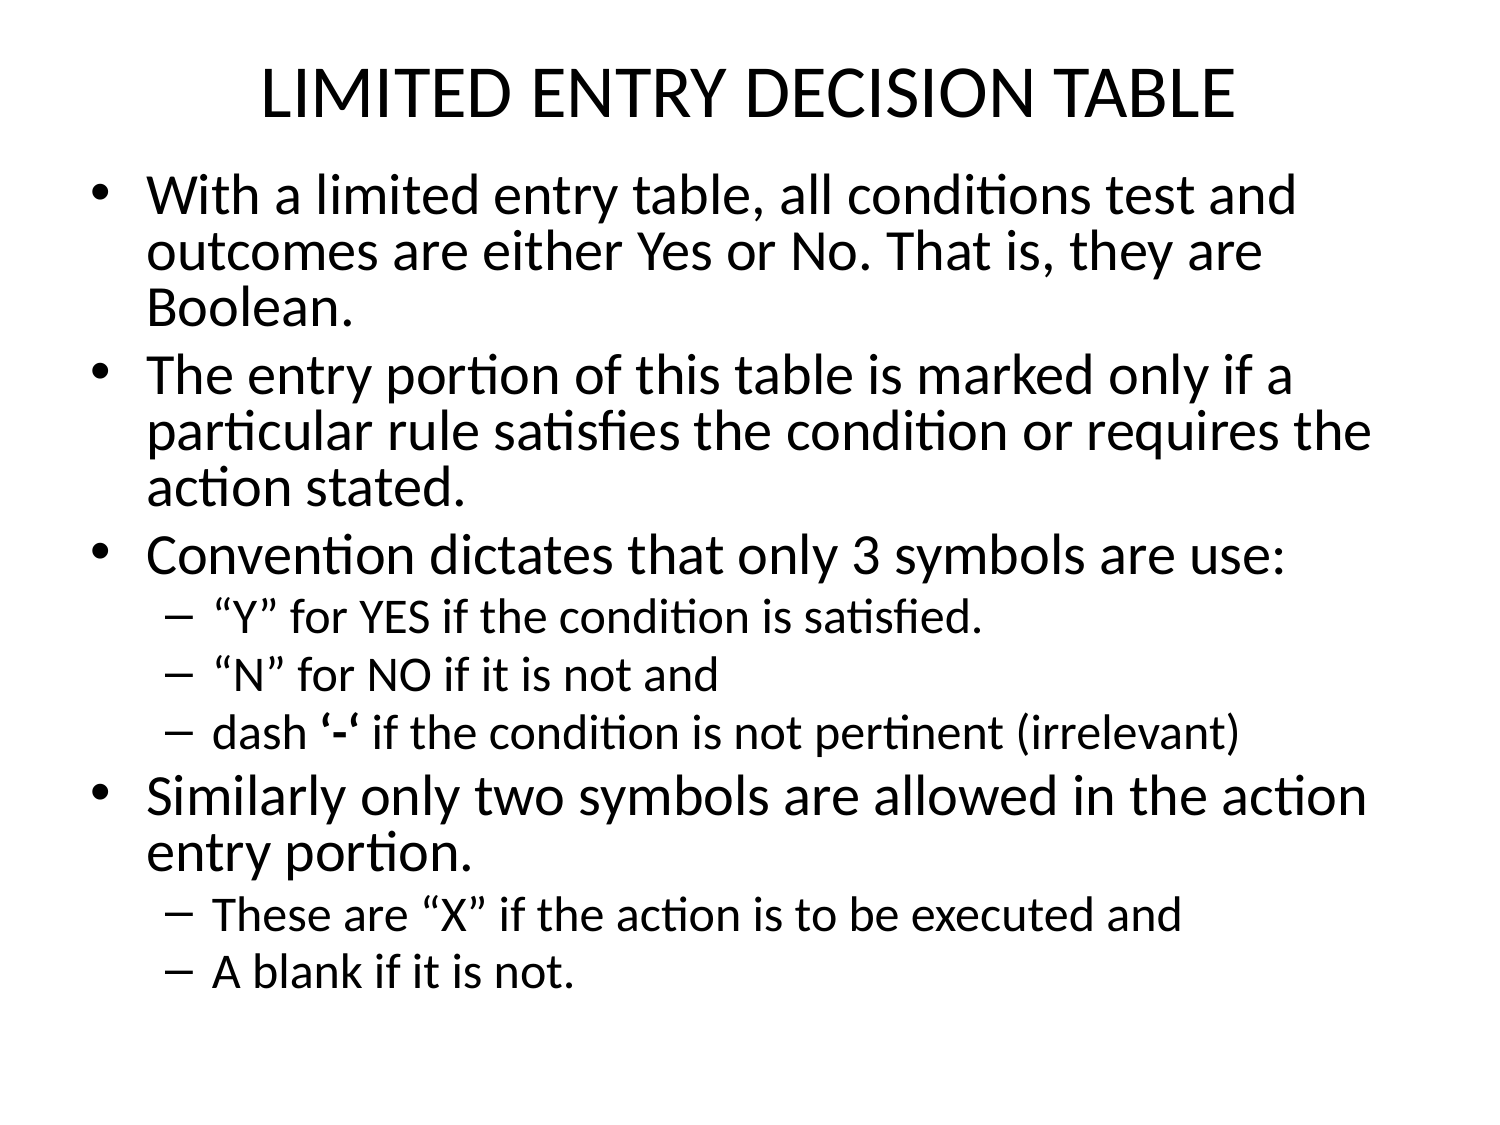

# LIMITED ENTRY DECISION TABLE
With a limited entry table, all conditions test and outcomes are either Yes or No. That is, they are Boolean.
The entry portion of this table is marked only if a particular rule satisfies the condition or requires the action stated.
Convention dictates that only 3 symbols are use:
“Y” for YES if the condition is satisfied.
“N” for NO if it is not and
dash ‘-‘ if the condition is not pertinent (irrelevant)
Similarly only two symbols are allowed in the action entry portion.
These are “X” if the action is to be executed and
A blank if it is not.